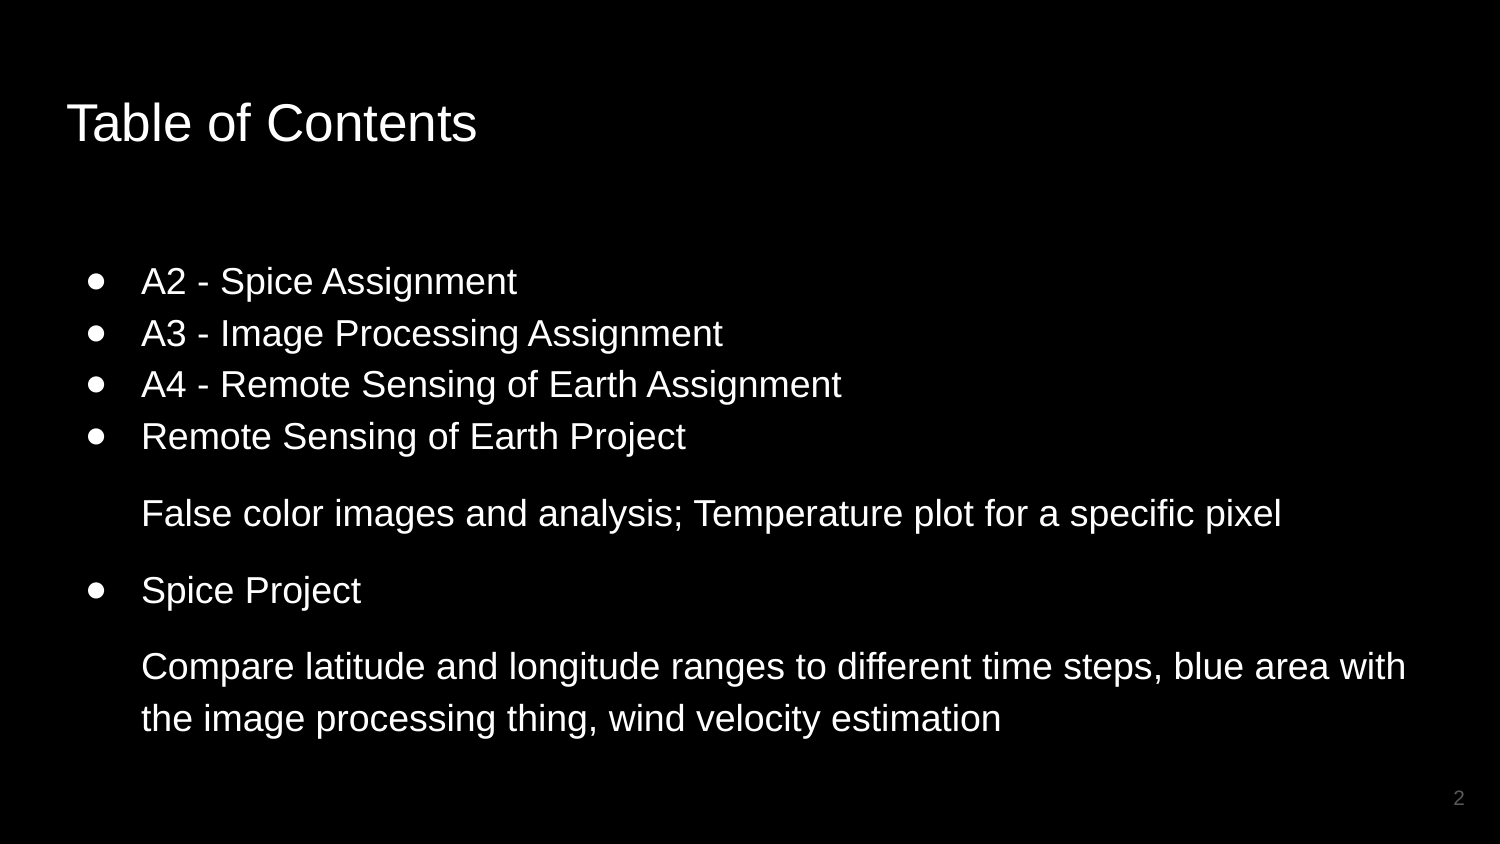

# Table of Contents
A2 - Spice Assignment
A3 - Image Processing Assignment
A4 - Remote Sensing of Earth Assignment
Remote Sensing of Earth Project
False color images and analysis; Temperature plot for a specific pixel
Spice Project
Compare latitude and longitude ranges to different time steps, blue area with the image processing thing, wind velocity estimation

2